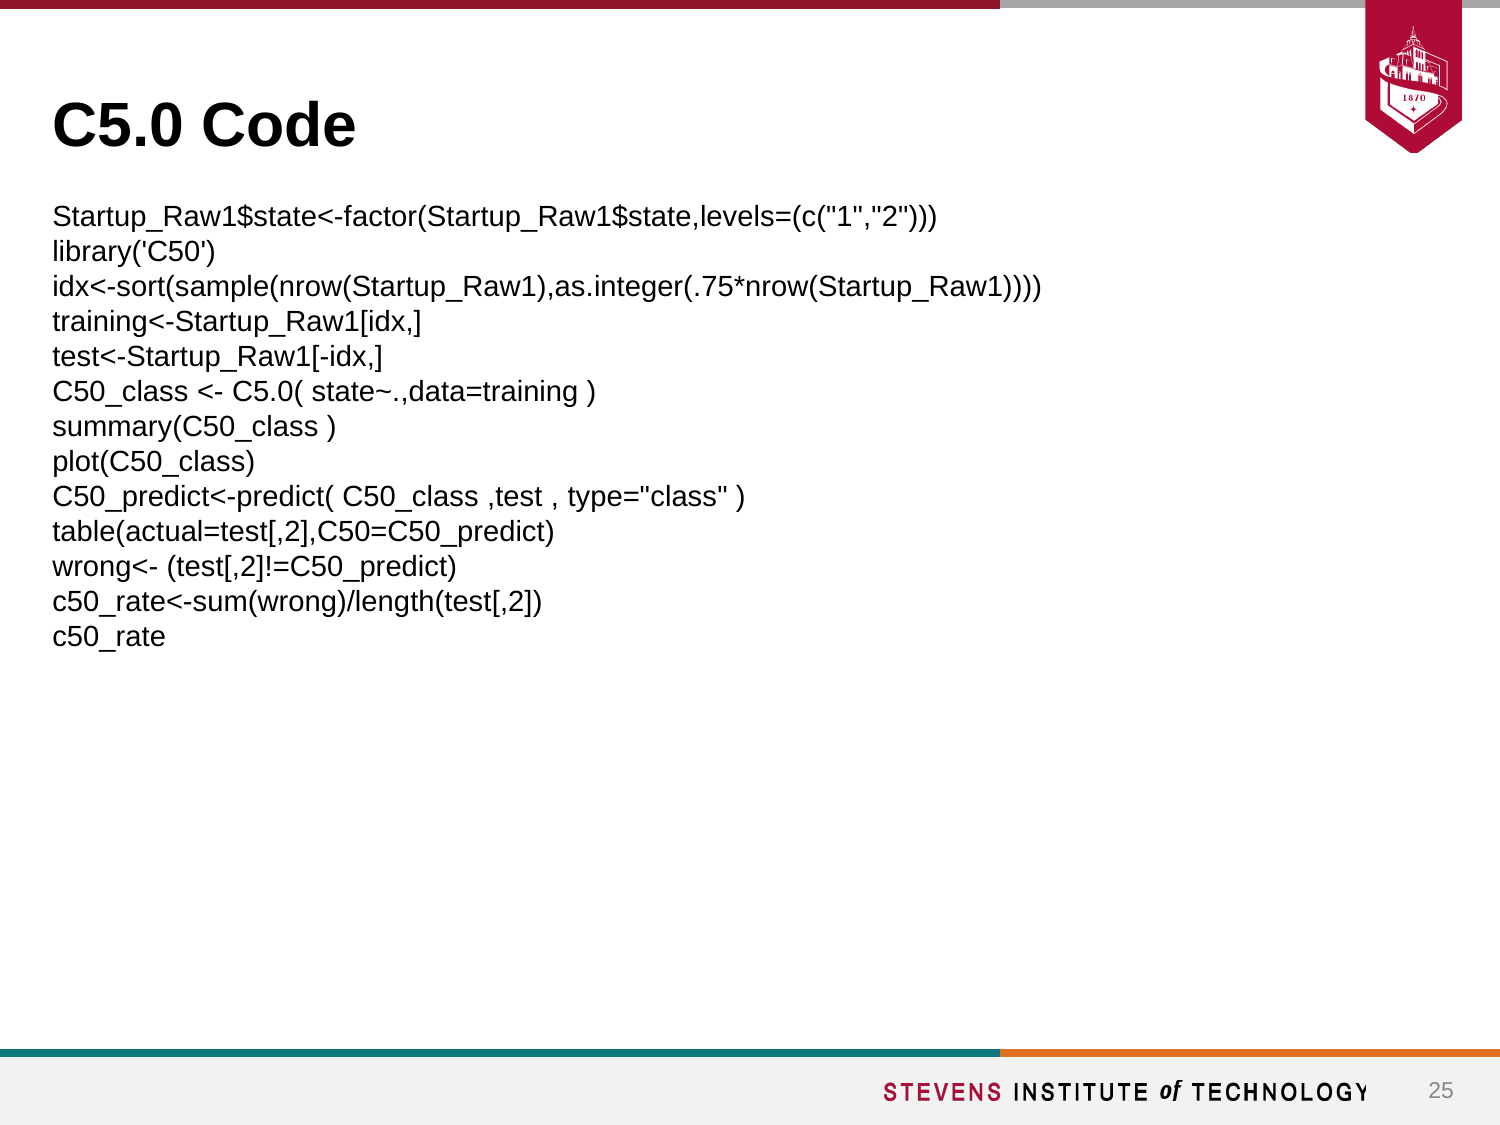

# C5.0 Code

Startup_Raw1$state<-factor(Startup_Raw1$state,levels=(c("1","2")))
library('C50')
idx<-sort(sample(nrow(Startup_Raw1),as.integer(.75*nrow(Startup_Raw1))))
training<-Startup_Raw1[idx,]
test<-Startup_Raw1[-idx,]
C50_class <- C5.0( state~.,data=training )
summary(C50_class )
plot(C50_class)
C50_predict<-predict( C50_class ,test , type="class" )
table(actual=test[,2],C50=C50_predict)
wrong<- (test[,2]!=C50_predict)
c50_rate<-sum(wrong)/length(test[,2])
c50_rate
25